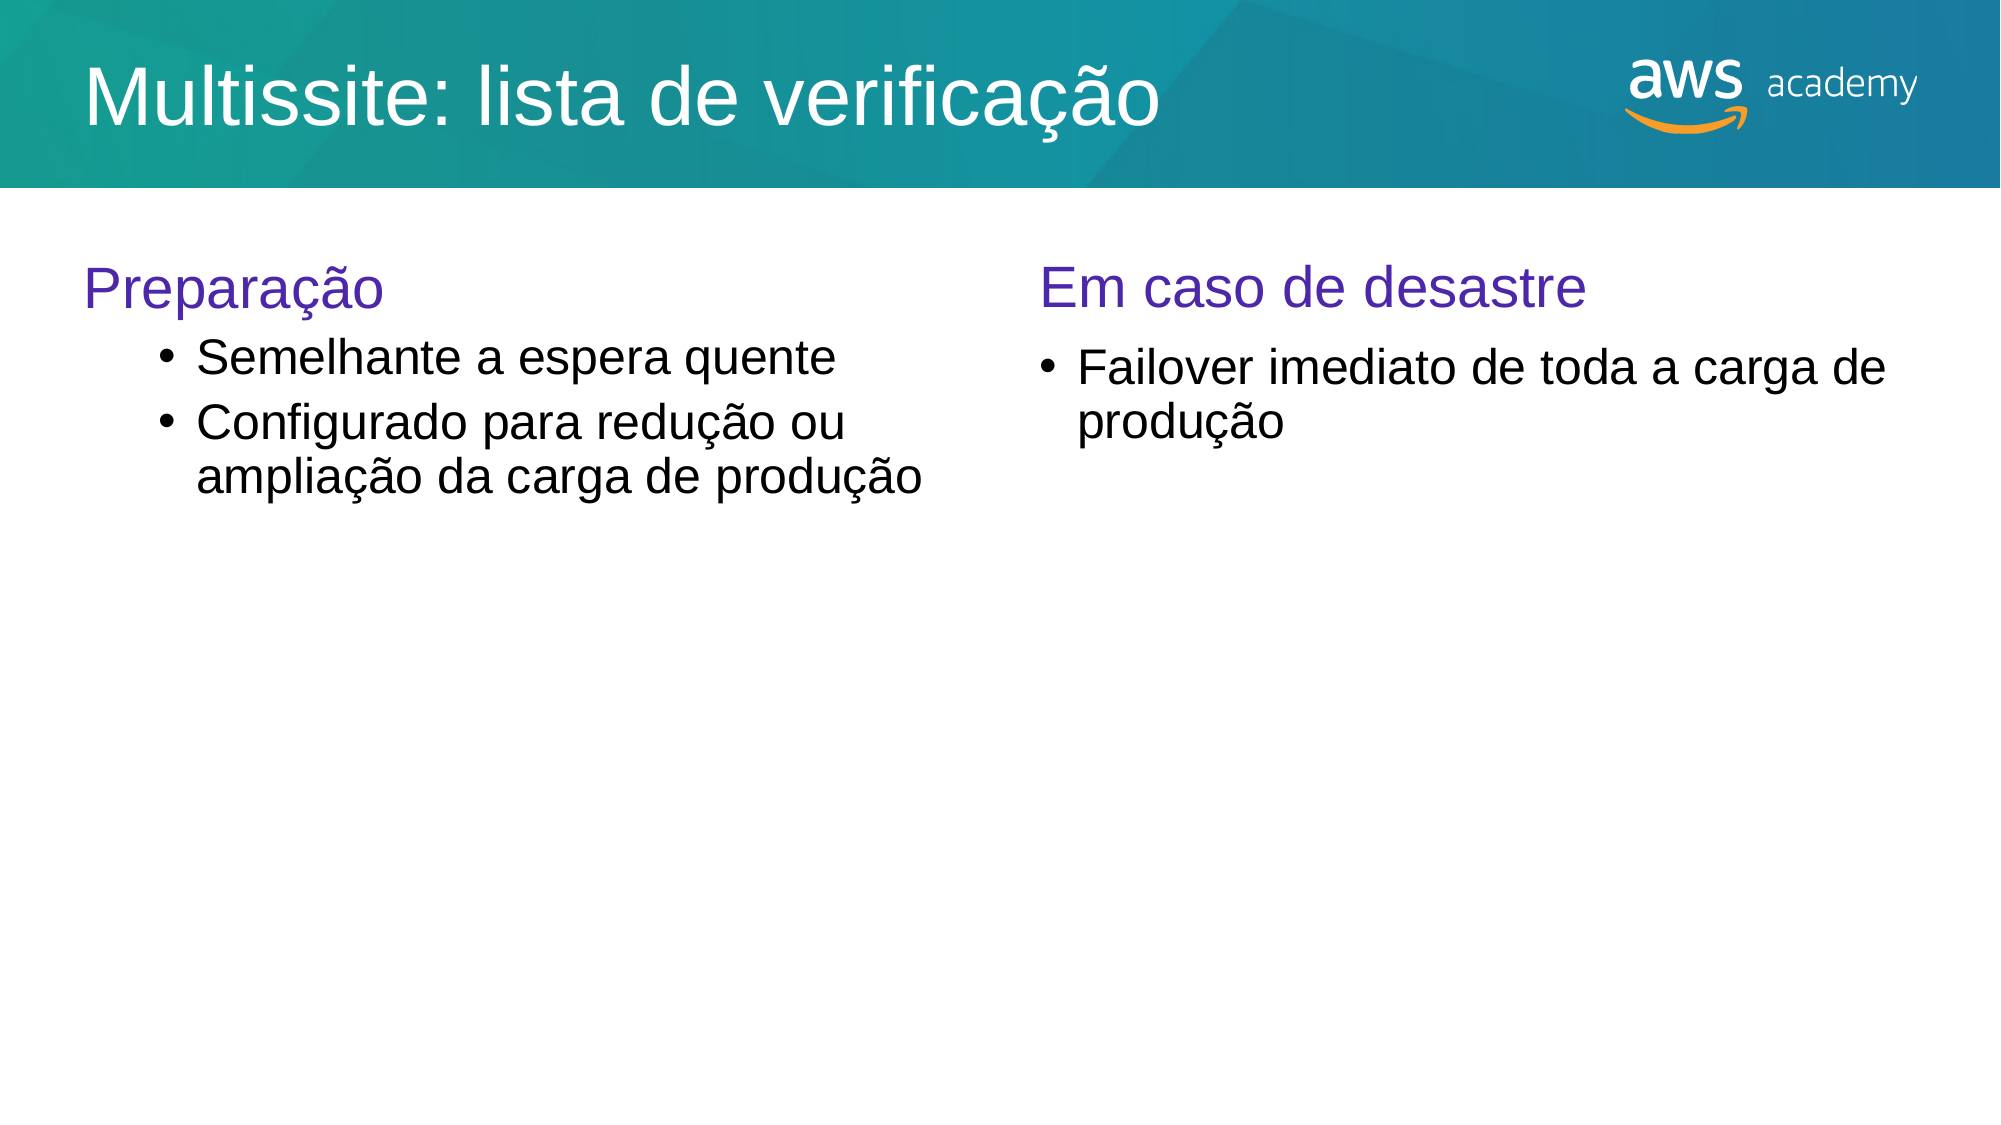

# Multissite: lista de verificação
Em caso de desastre
Failover imediato de toda a carga de produção
Preparação
Semelhante a espera quente
Configurado para redução ou ampliação da carga de produção